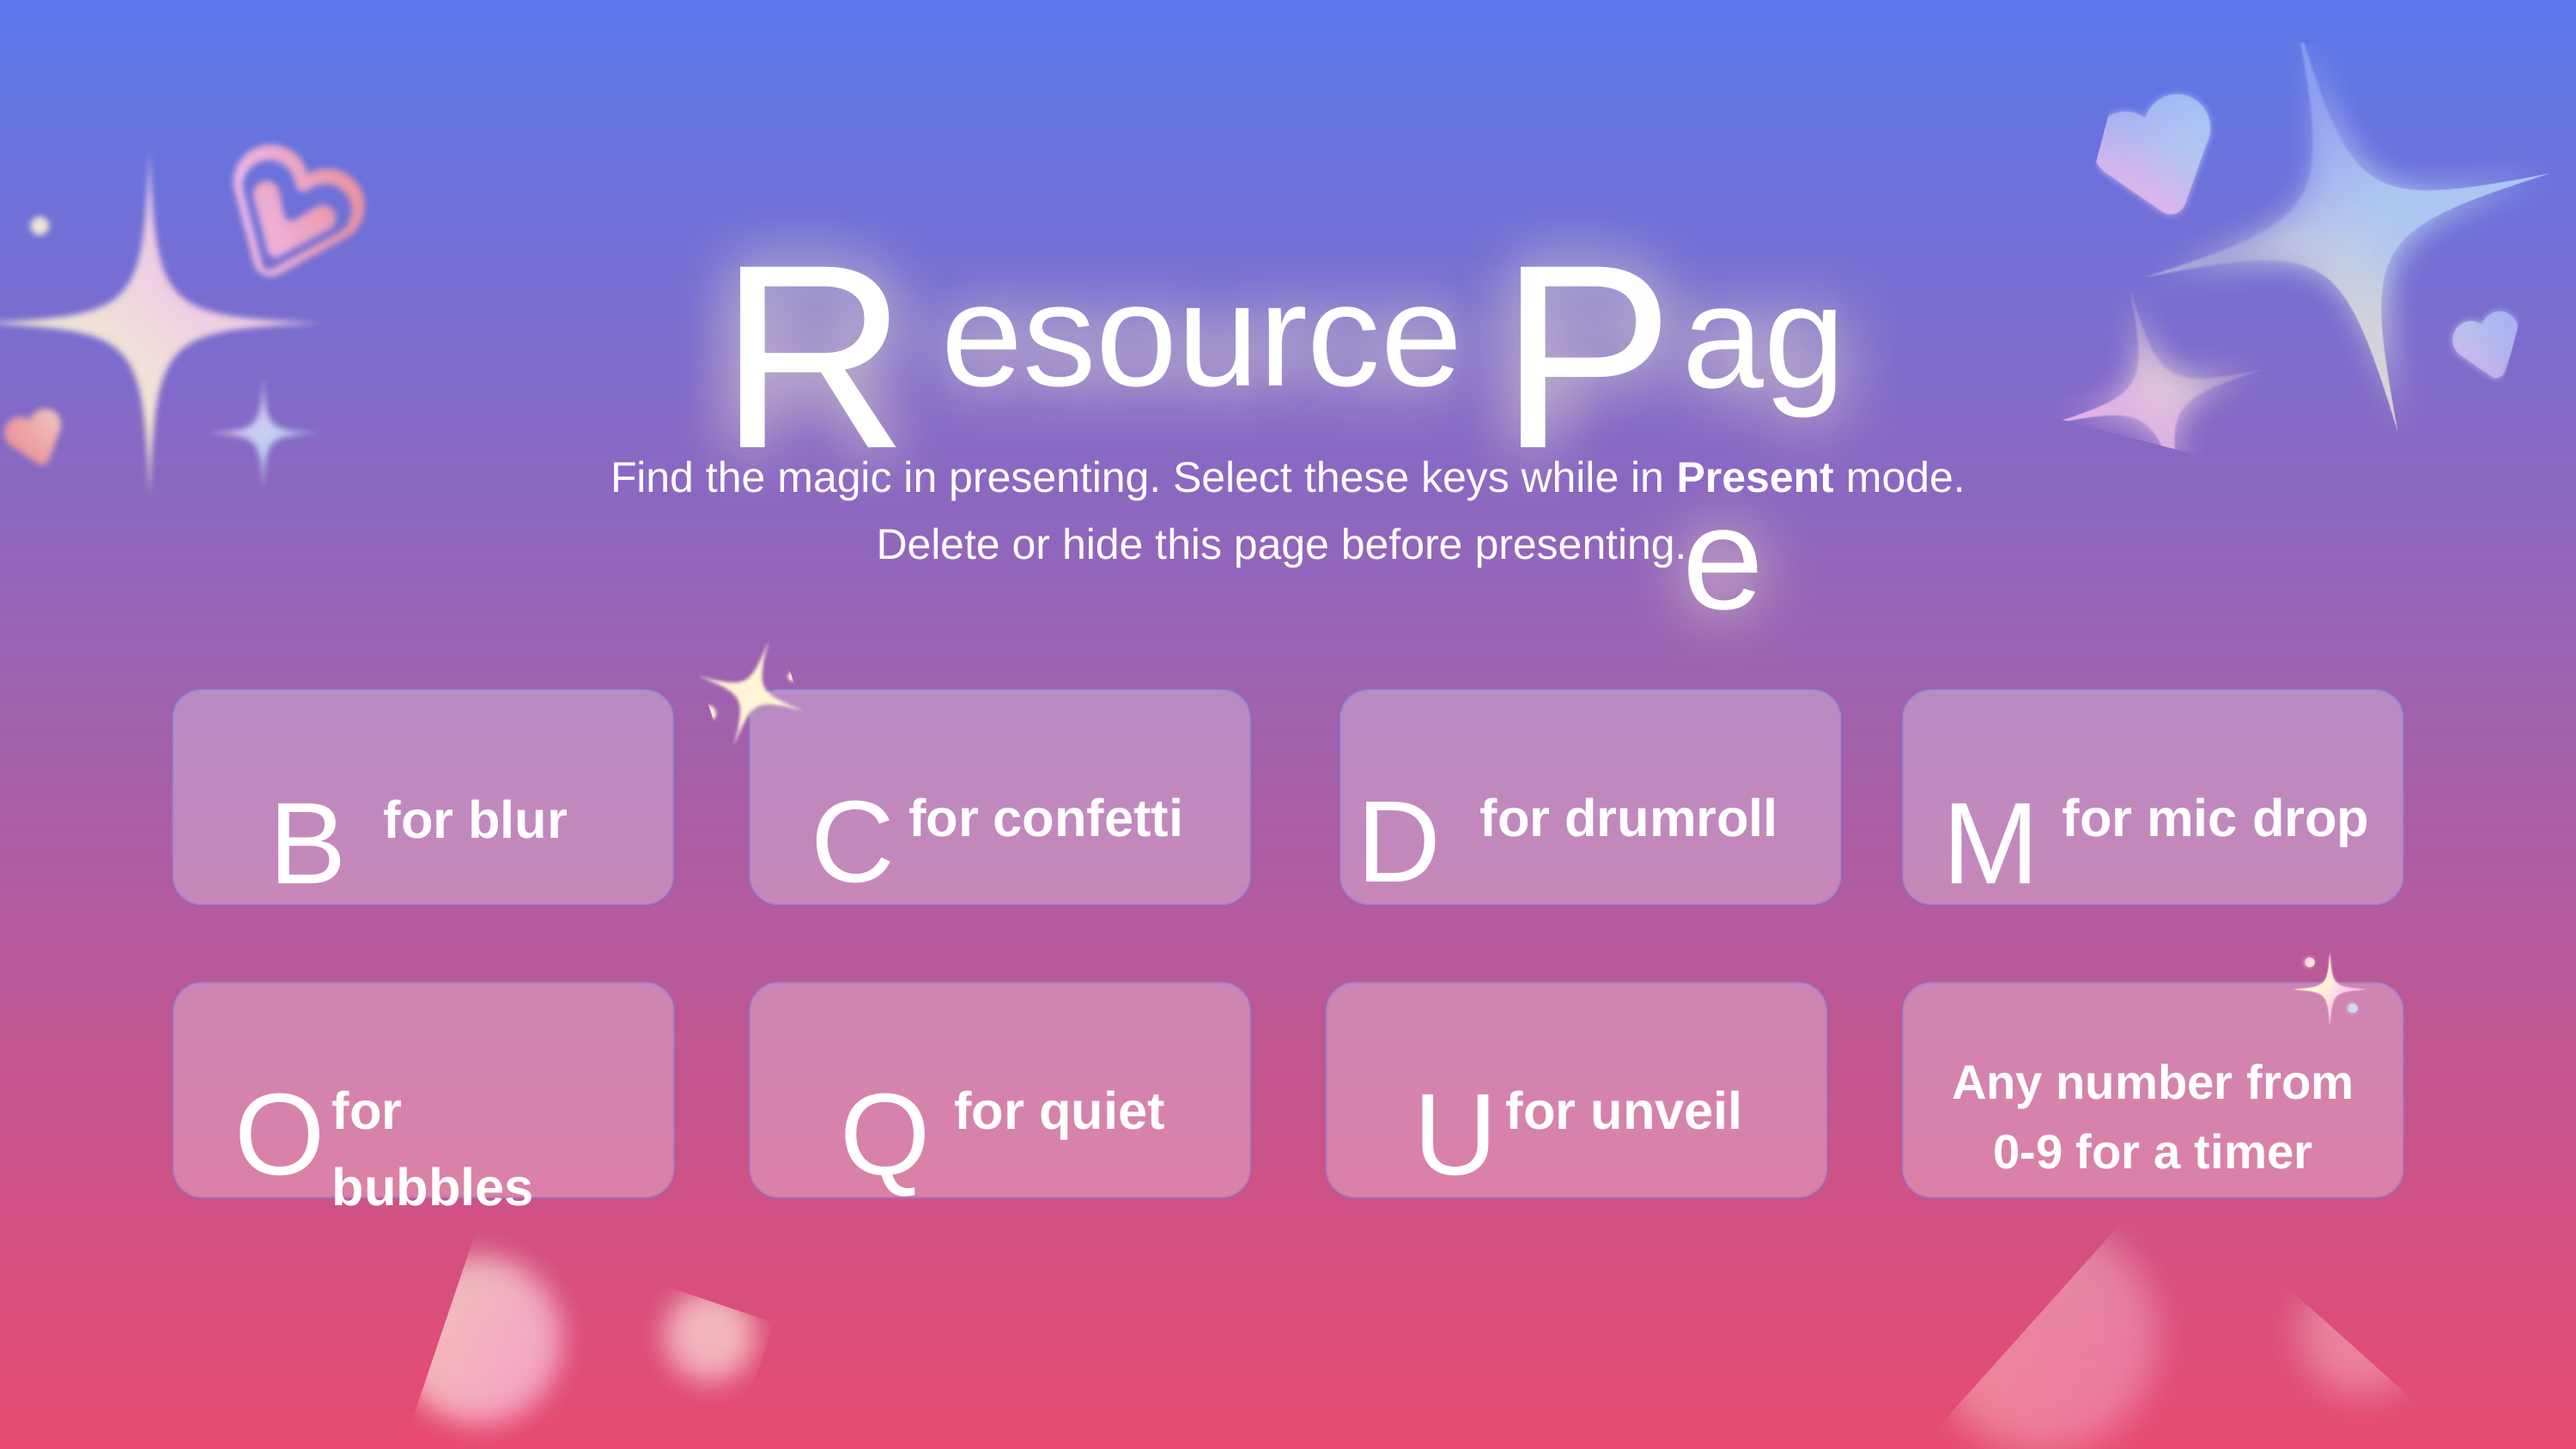

R
P

esource
age
Find the magic in presenting. Select these keys while in Present mode. Delete or hide this page before presenting.

C
D
B
M
for confetti
for drumroll
for mic drop
for blur

Q
O
U
Any number from
0-9 for a timer
for bubbles
for quiet
for unveil